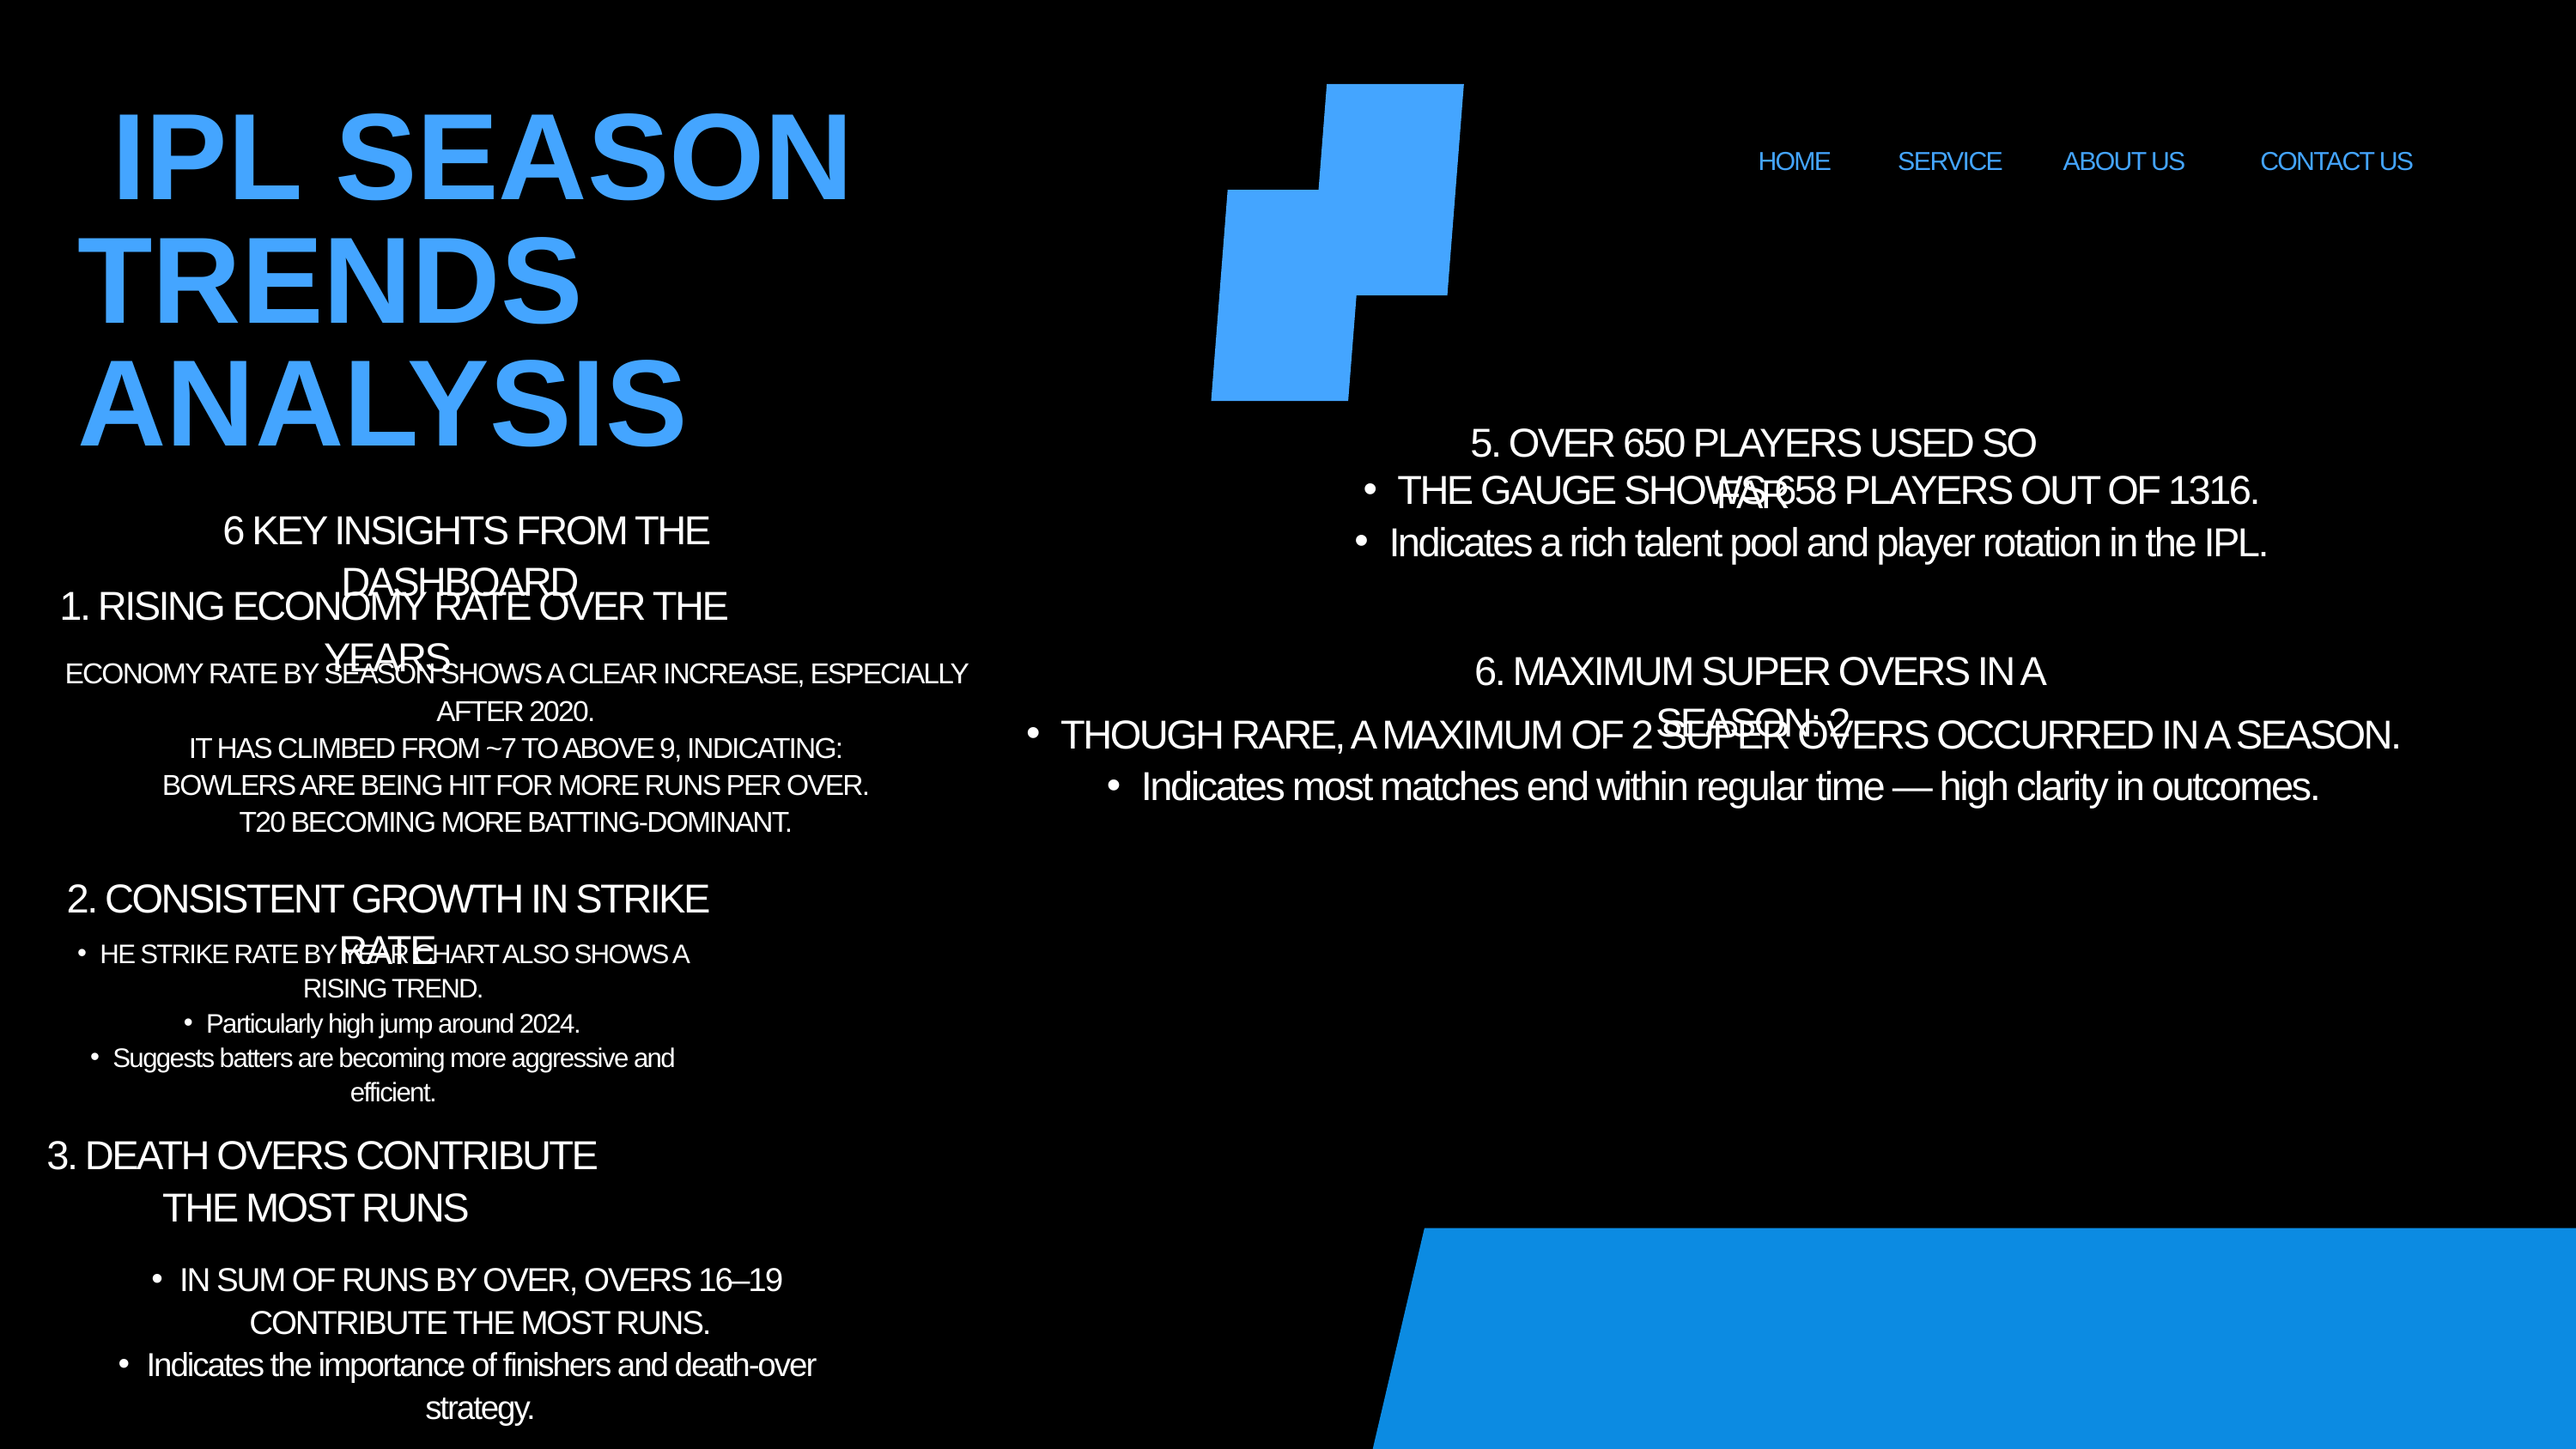

IPL SEASON TRENDS ANALYSIS
HOME
SERVICE
ABOUT US
CONTACT US

5. OVER 650 PLAYERS USED SO FAR
THE GAUGE SHOWS 658 PLAYERS OUT OF 1316.
Indicates a rich talent pool and player rotation in the IPL.

 6 KEY INSIGHTS FROM THE DASHBOARD
 1. RISING ECONOMY RATE OVER THE YEARS
 6. MAXIMUM SUPER OVERS IN A SEASON: 2
ECONOMY RATE BY SEASON SHOWS A CLEAR INCREASE, ESPECIALLY AFTER 2020.
IT HAS CLIMBED FROM ~7 TO ABOVE 9, INDICATING:
BOWLERS ARE BEING HIT FOR MORE RUNS PER OVER.
T20 BECOMING MORE BATTING-DOMINANT.
THOUGH RARE, A MAXIMUM OF 2 SUPER OVERS OCCURRED IN A SEASON.
Indicates most matches end within regular time — high clarity in outcomes.

2. CONSISTENT GROWTH IN STRIKE RATE
HE STRIKE RATE BY YEAR CHART ALSO SHOWS A RISING TREND.
Particularly high jump around 2024.
Suggests batters are becoming more aggressive and efficient.

 3. DEATH OVERS CONTRIBUTE THE MOST RUNS

IN SUM OF RUNS BY OVER, OVERS 16–19 CONTRIBUTE THE MOST RUNS.
Indicates the importance of finishers and death-over strategy.